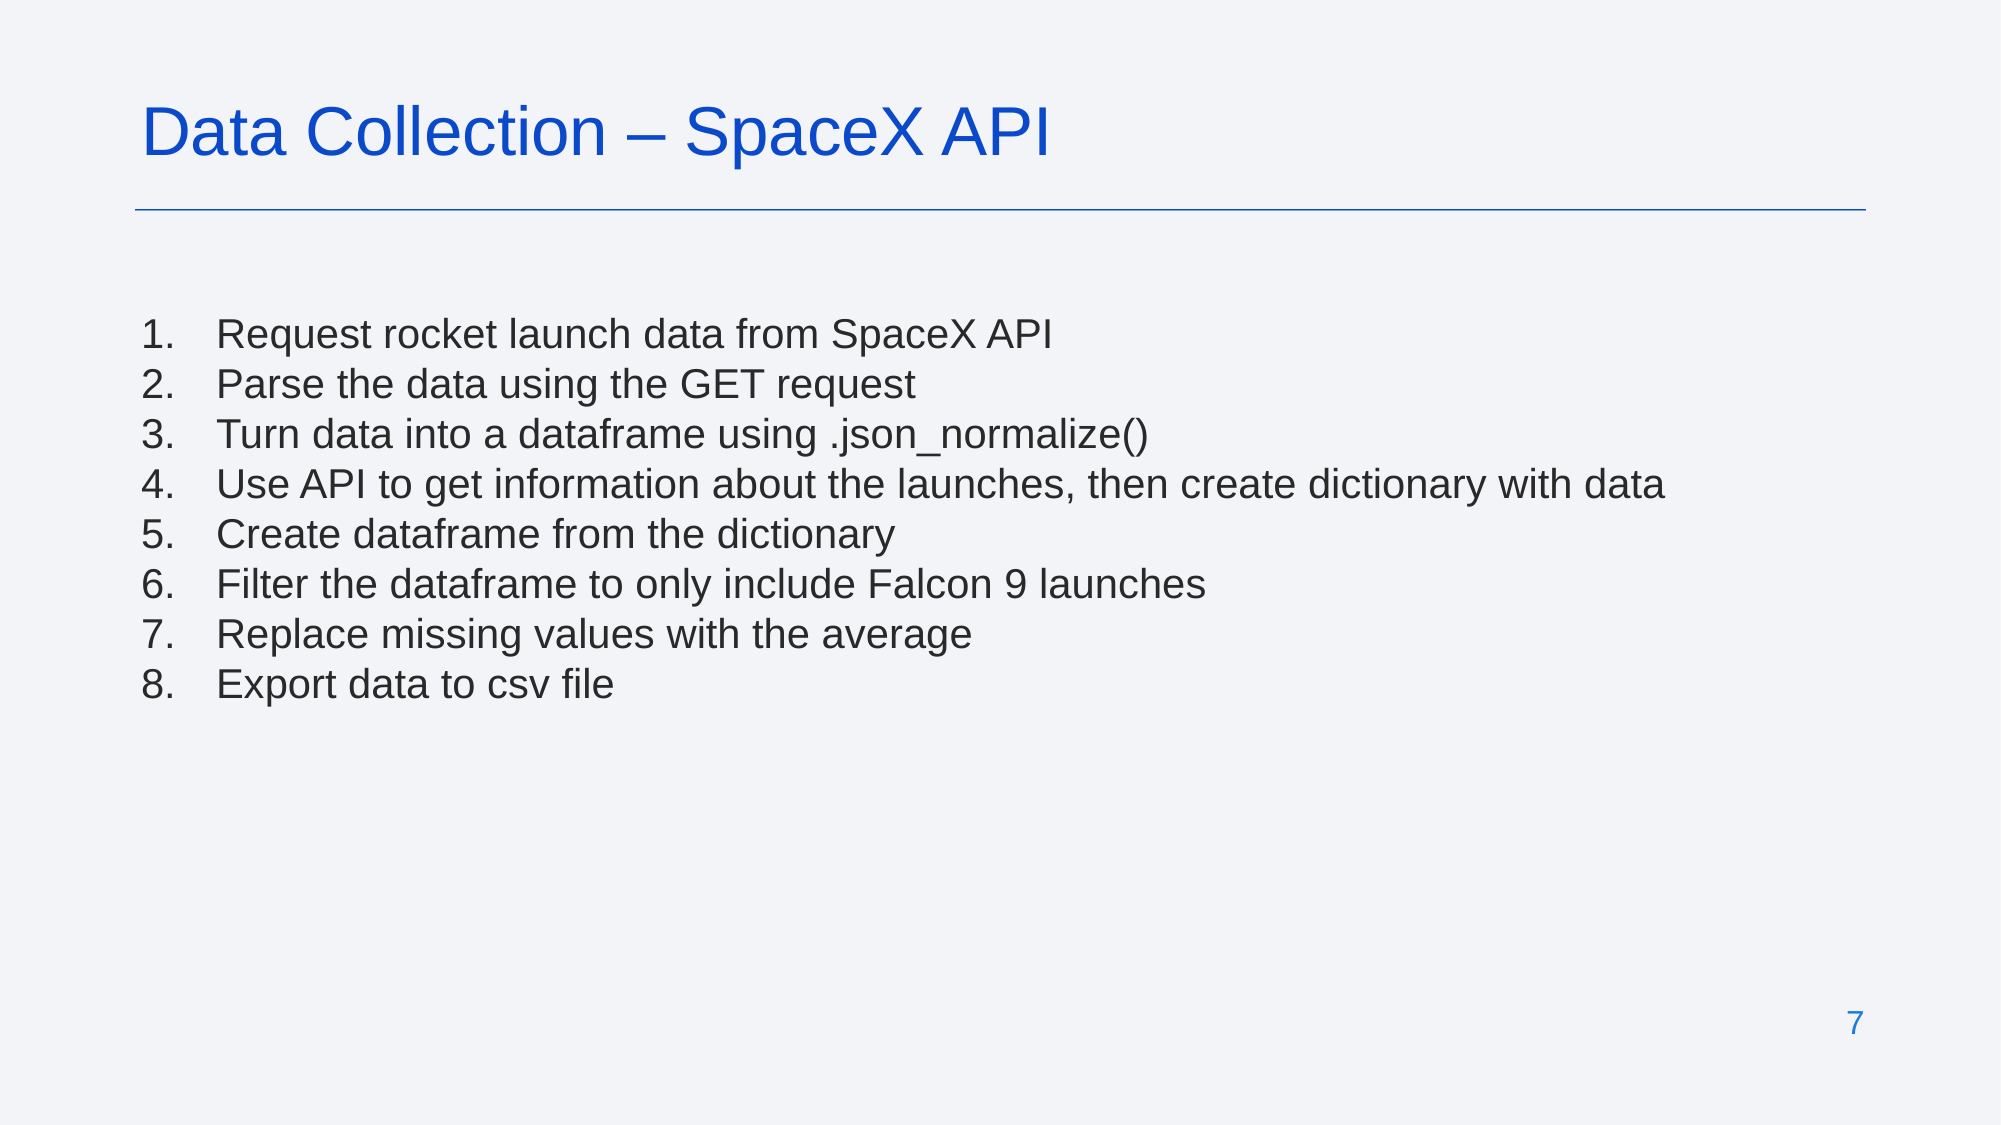

Data Collection – SpaceX API
Request rocket launch data from SpaceX API
Parse the data using the GET request
Turn data into a dataframe using .json_normalize()
Use API to get information about the launches, then create dictionary with data
Create dataframe from the dictionary
Filter the dataframe to only include Falcon 9 launches
Replace missing values with the average
Export data to csv file

7